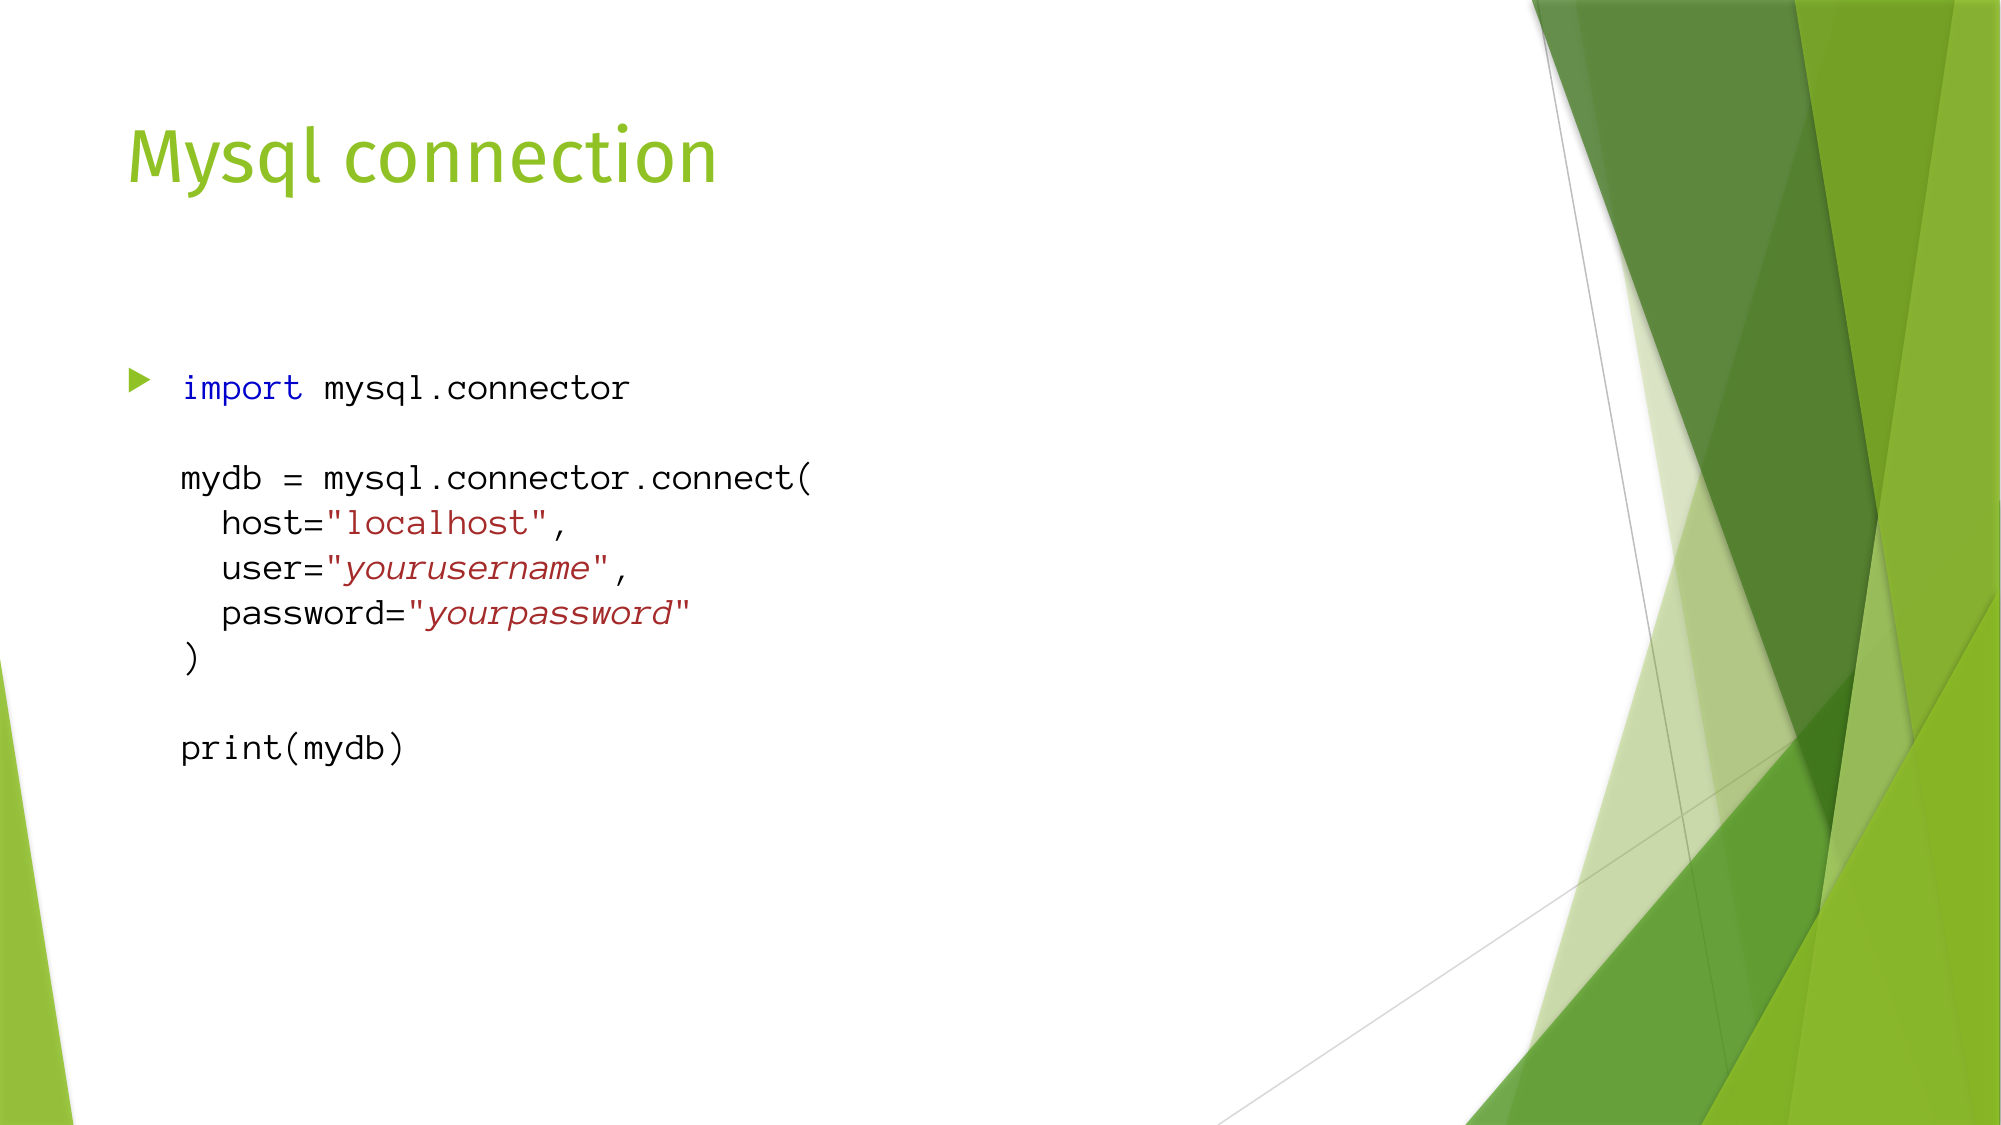

# Mysql connection
import mysql.connector
mydb = mysql.connector.connect(
  host="localhost",
  user="yourusername",
  password="yourpassword"
)
print(mydb)